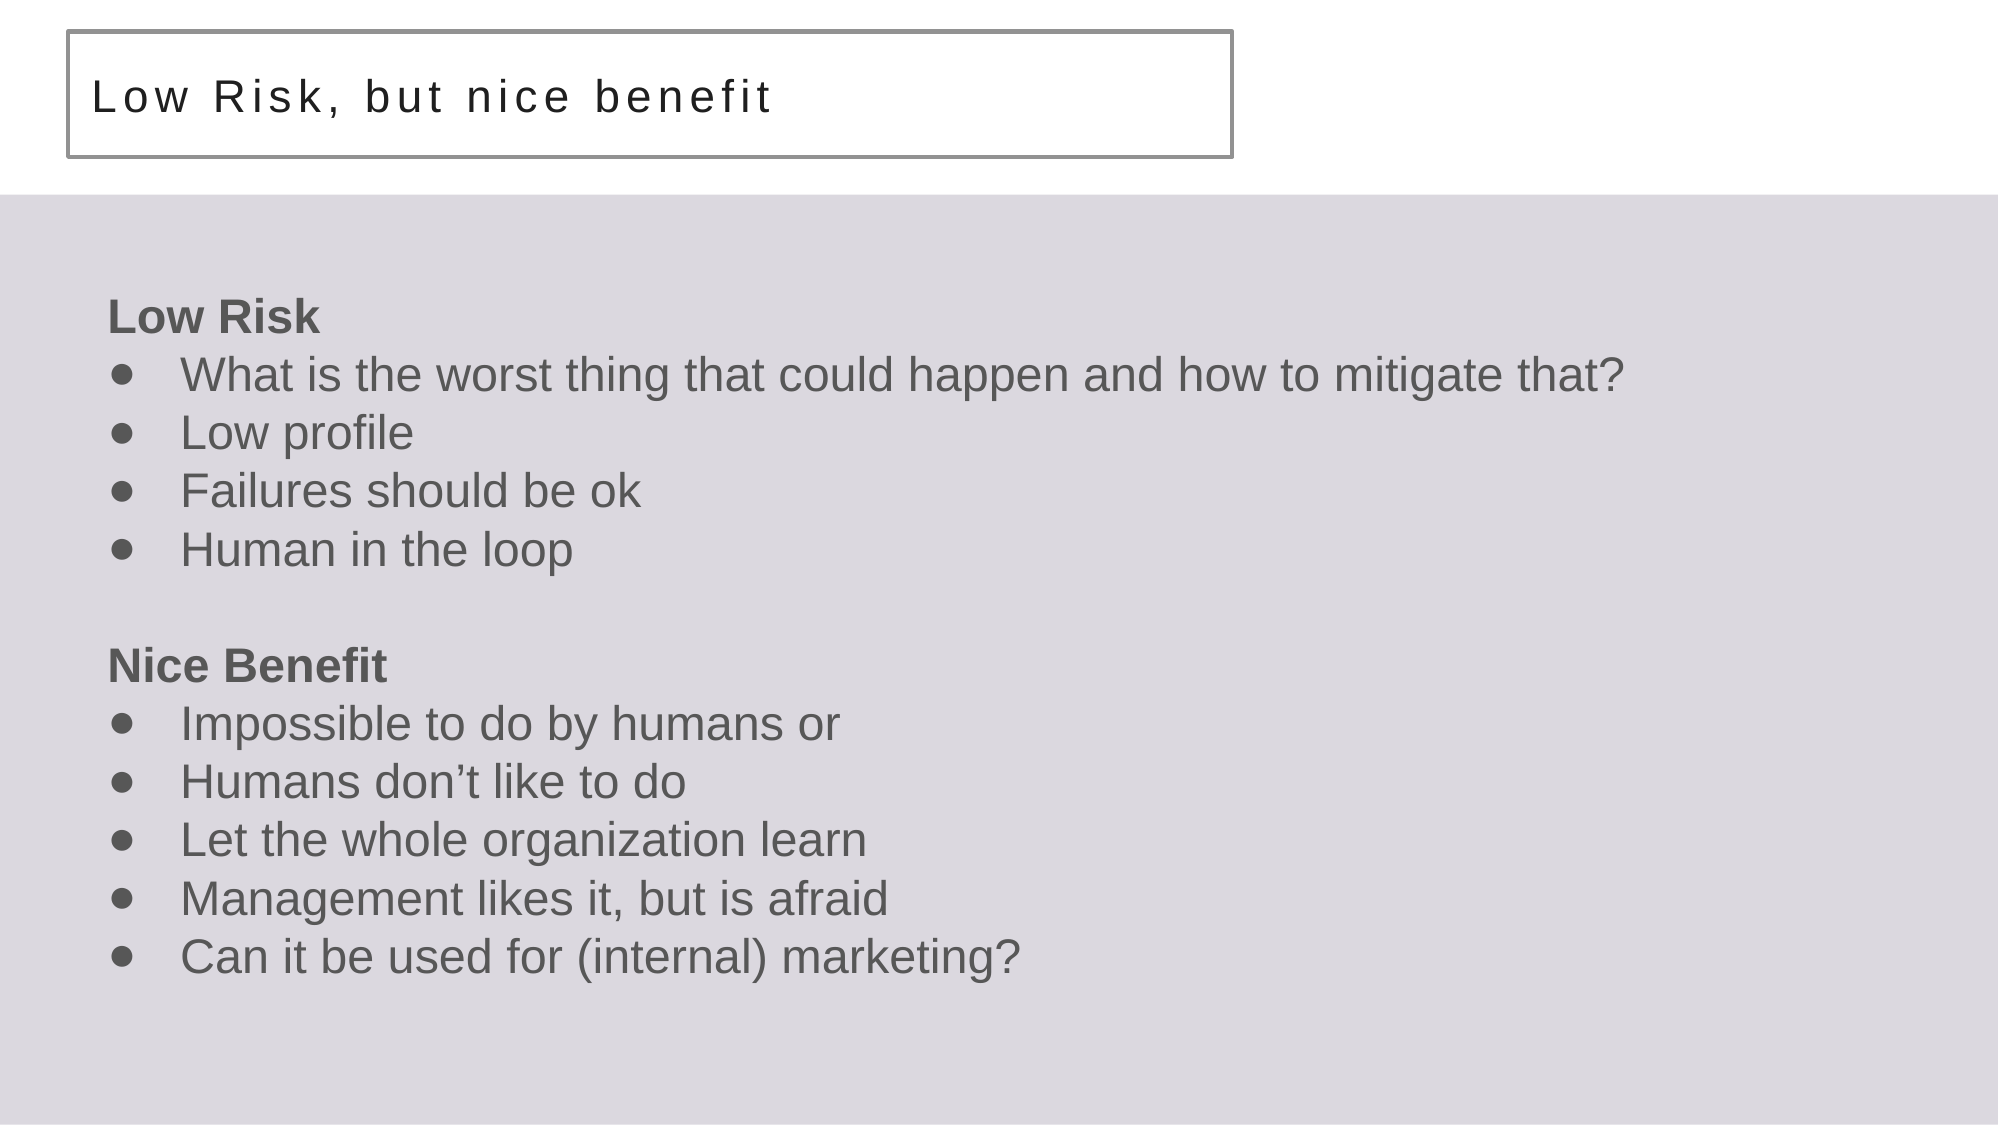

# Low Risk, but nice benefit
Low Risk
What is the worst thing that could happen and how to mitigate that?
Low profile
Failures should be ok
Human in the loop

Nice Benefit
Impossible to do by humans or
Humans don’t like to do
Let the whole organization learn
Management likes it, but is afraid
Can it be used for (internal) marketing?